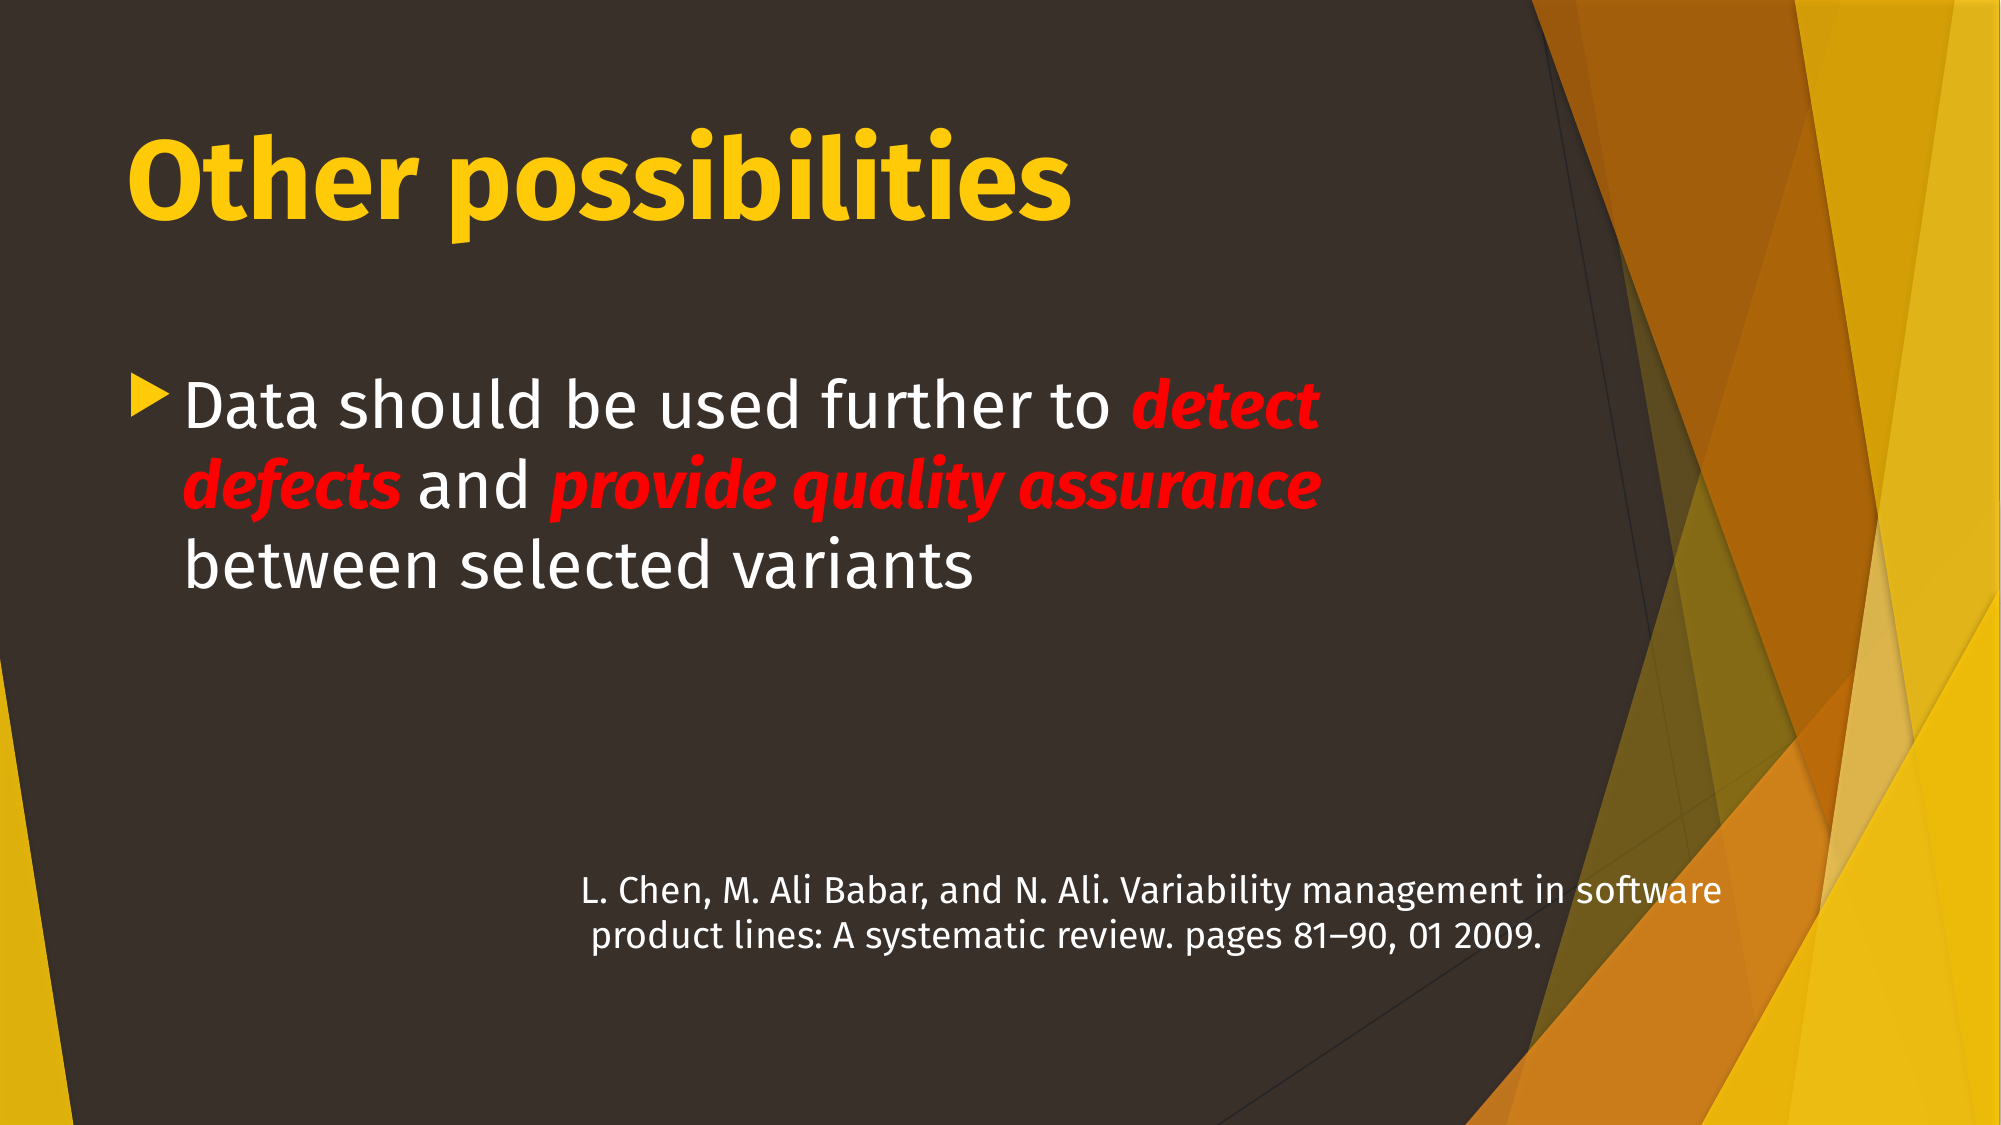

# Other possibilities
Data should be used further to detect defects and provide quality assurance between selected variants
L. Chen, M. Ali Babar, and N. Ali. Variability management in software
 product lines: A systematic review. pages 81–90, 01 2009.